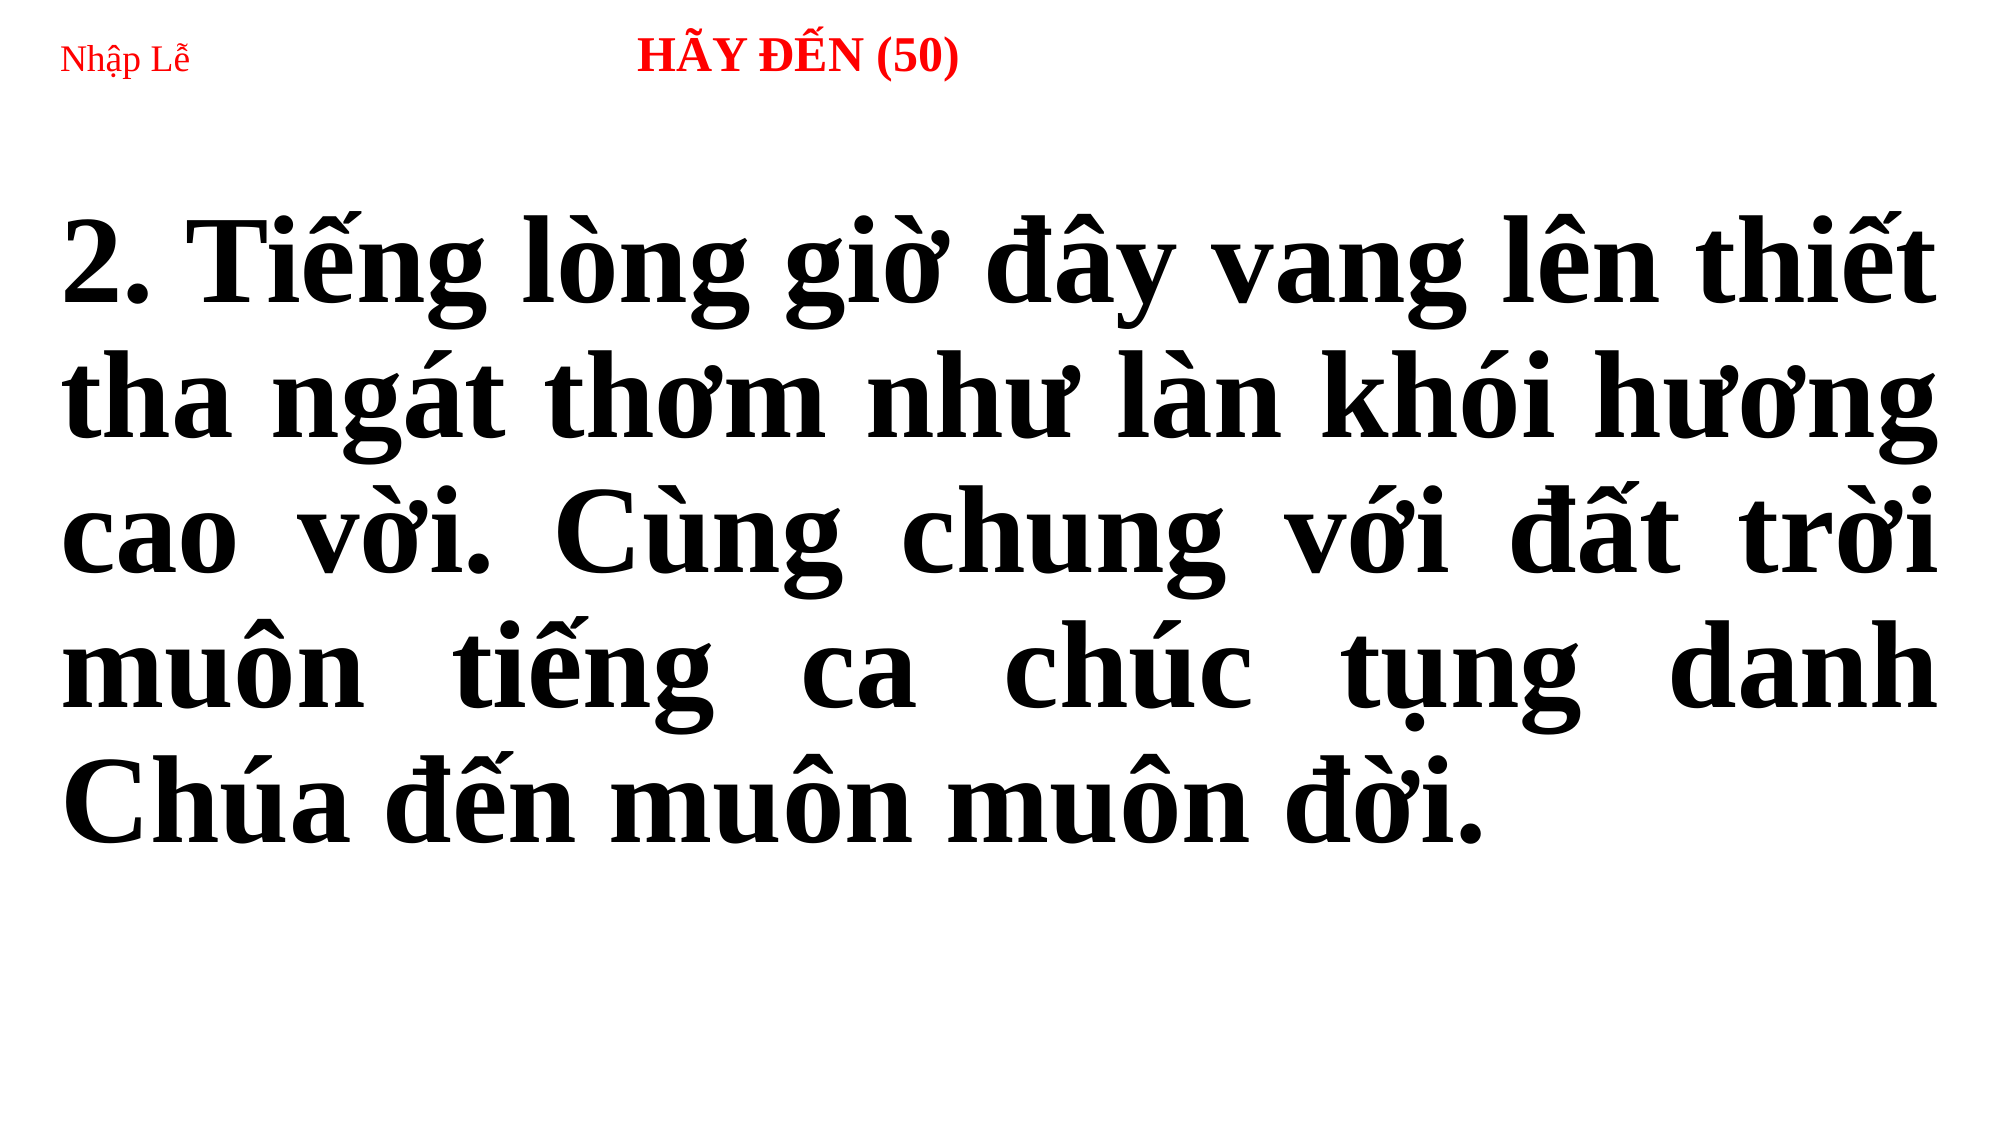

# Nhập Lễ                                               HÃY ĐẾN (50)
2. Tiếng lòng giờ đây vang lên thiết tha ngát thơm như làn khói hương cao vời. Cùng chung với đất trời muôn tiếng ca chúc tụng danh Chúa đến muôn muôn đời.